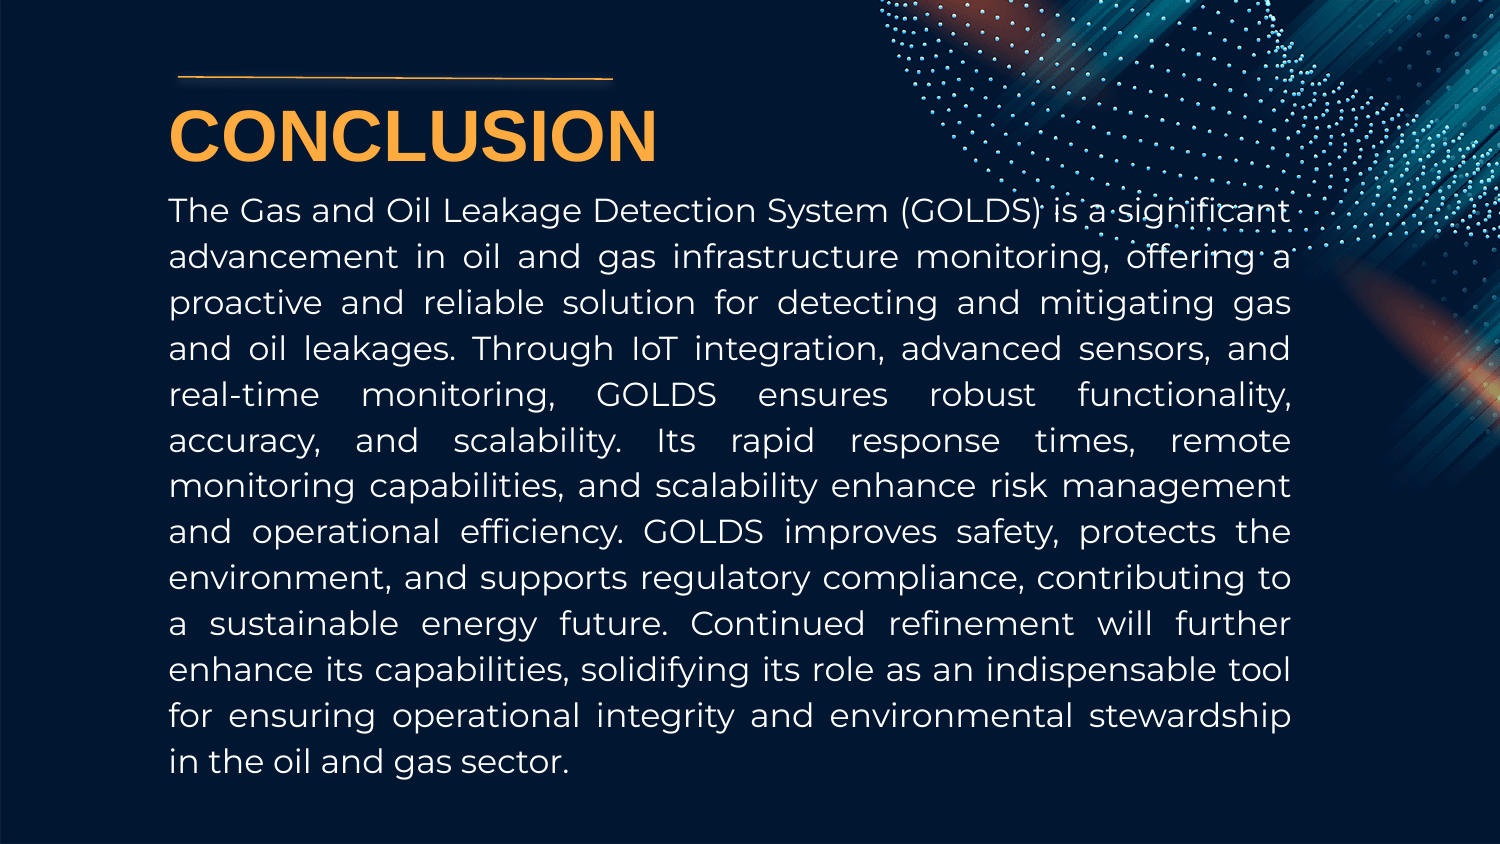

# CONCLUSION

The Gas and Oil Leakage Detection System (GOLDS) is a significant advancement in oil and gas infrastructure monitoring, offering a proactive and reliable solution for detecting and mitigating gas and oil leakages. Through IoT integration, advanced sensors, and real-time monitoring, GOLDS ensures robust functionality, accuracy, and scalability. Its rapid response times, remote monitoring capabilities, and scalability enhance risk management and operational efficiency. GOLDS improves safety, protects the environment, and supports regulatory compliance, contributing to a sustainable energy future. Continued refinement will further enhance its capabilities, solidifying its role as an indispensable tool for ensuring operational integrity and environmental stewardship in the oil and gas sector.